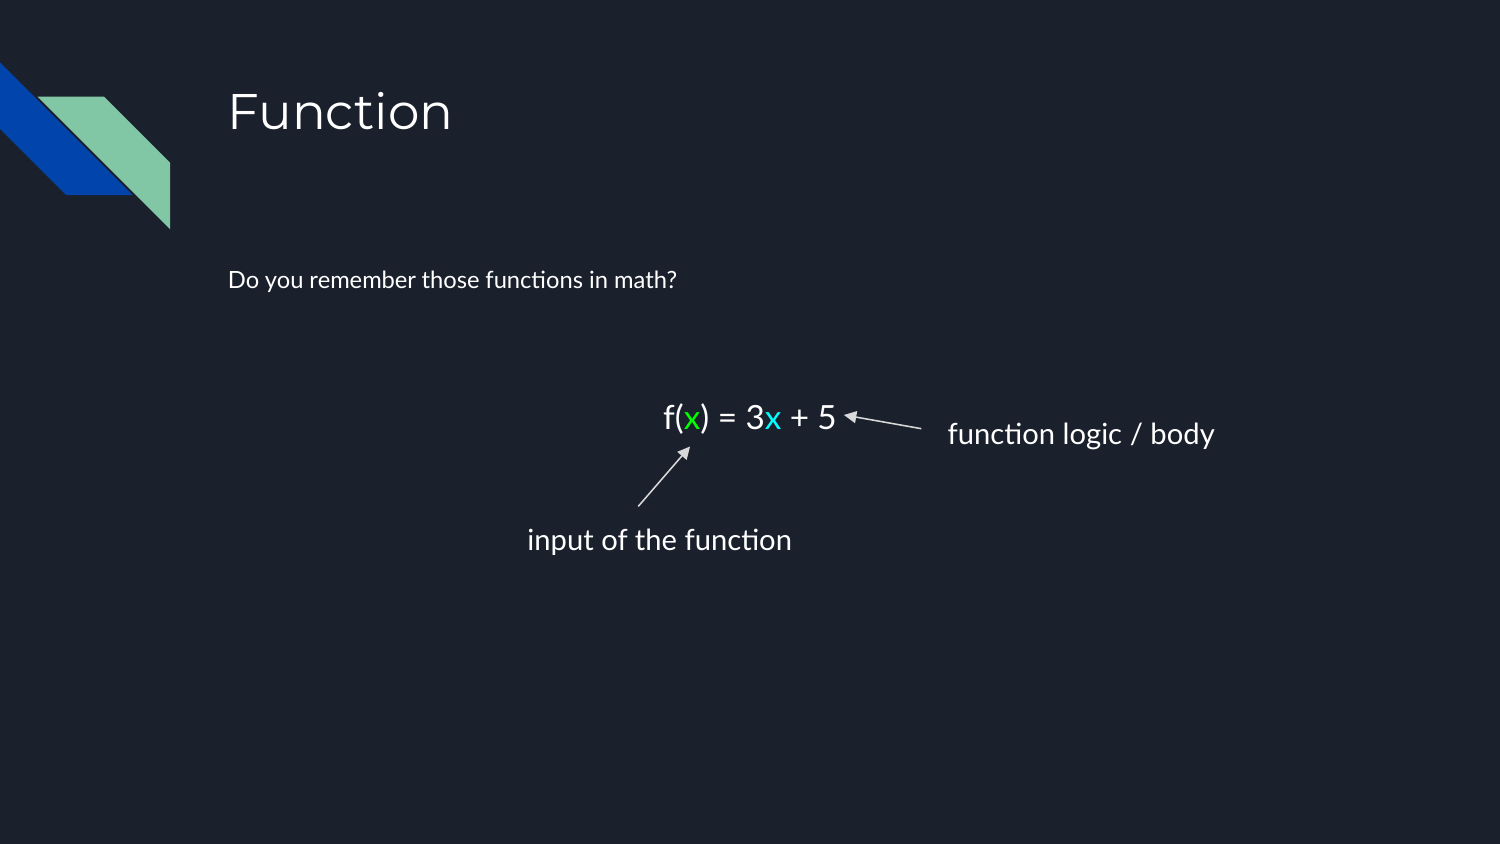

# Function
Do you remember those functions in math?
f(x) = 3x + 5
function logic / body
input of the function